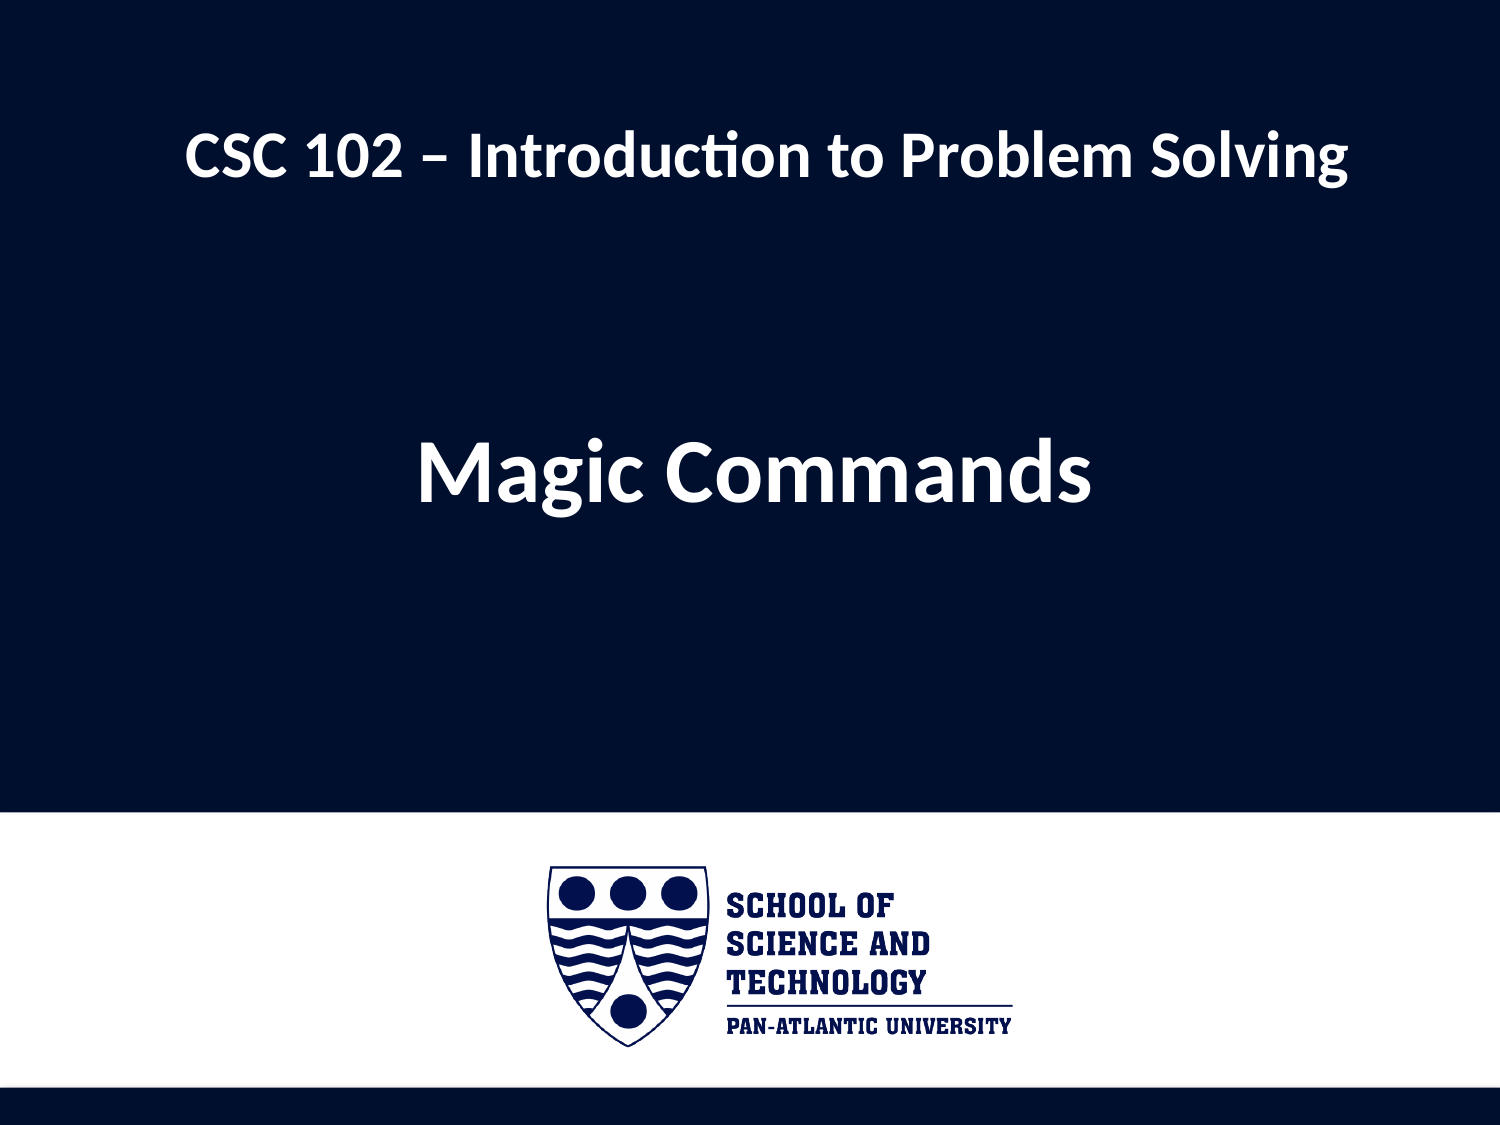

CSC 102 – Introduction to Problem Solving
# Magic Commands